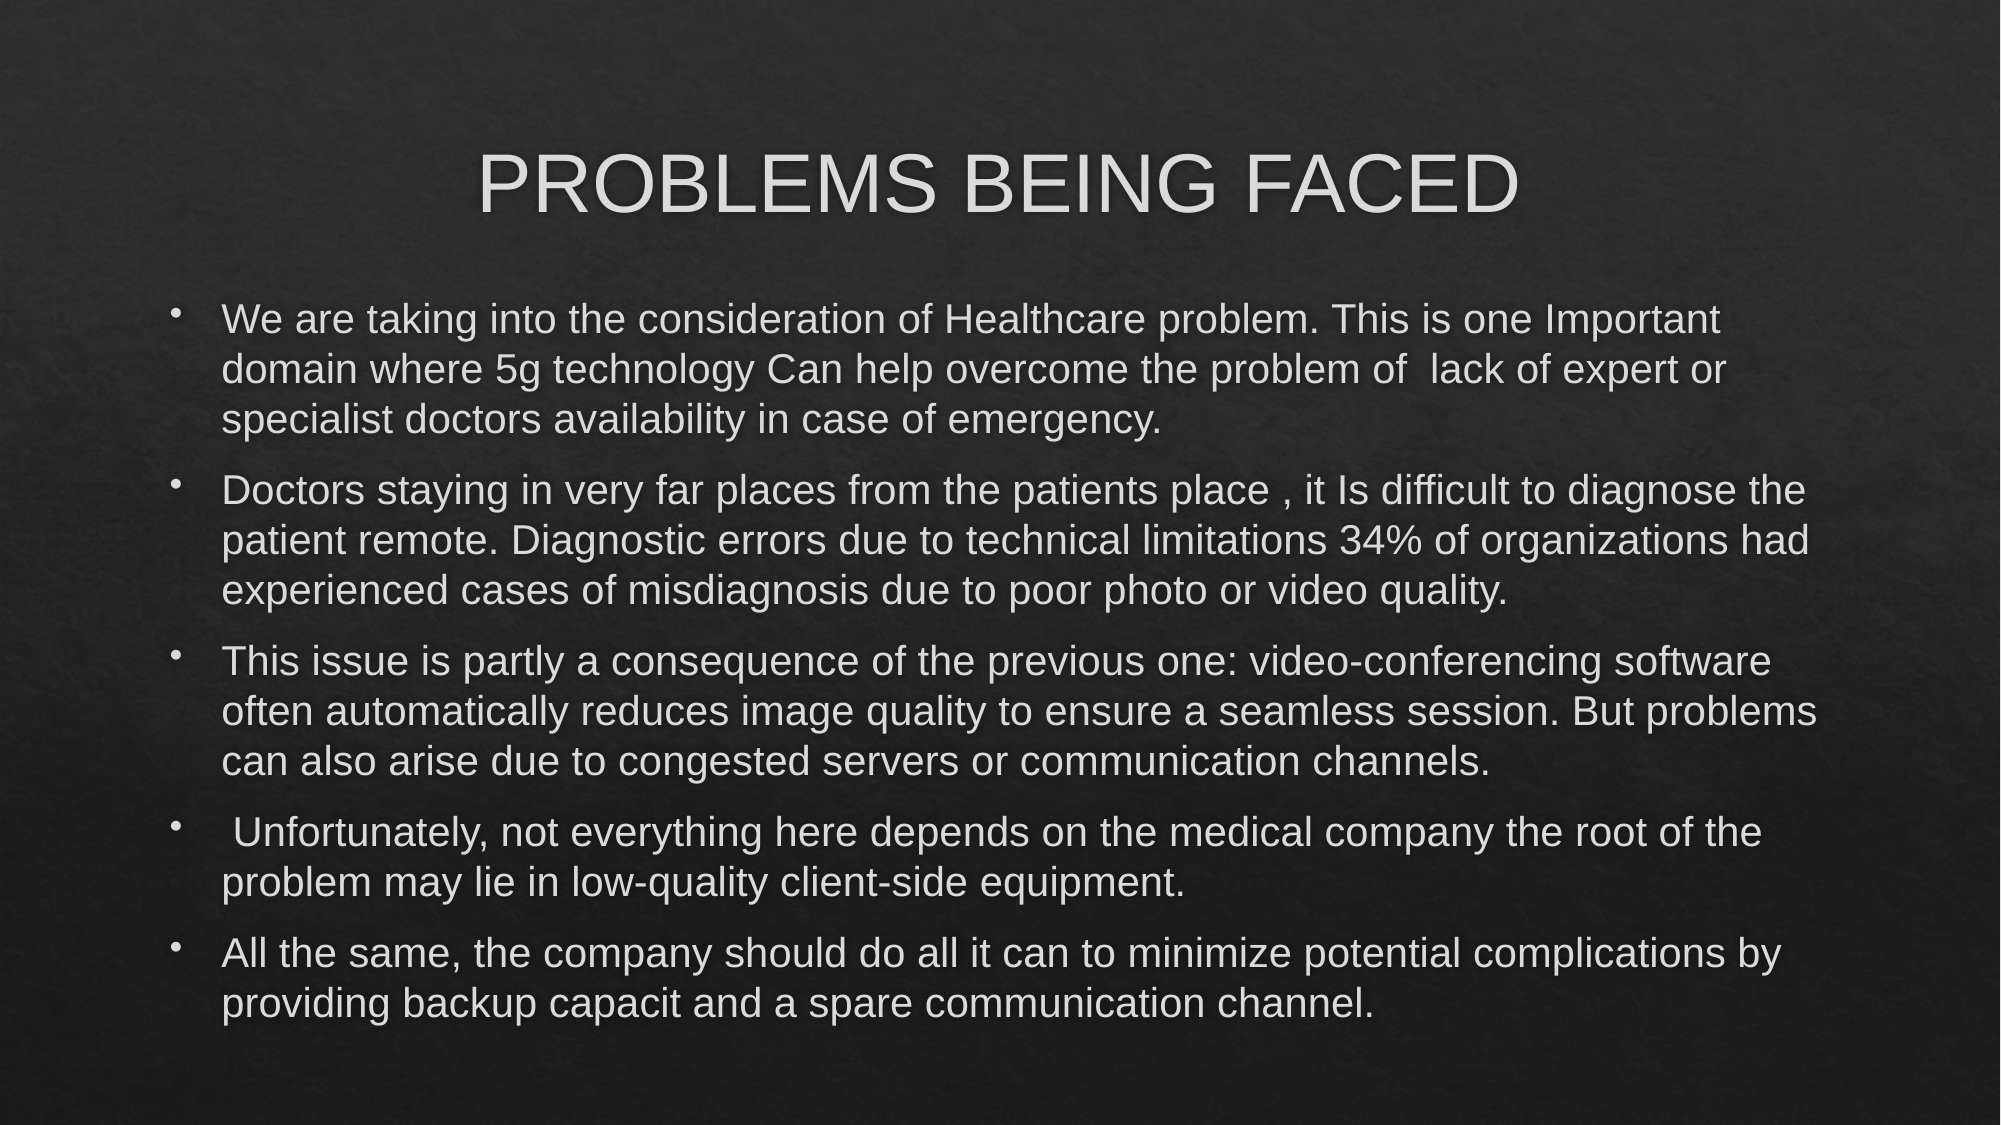

# PROBLEMS BEING FACED
We are taking into the consideration of Healthcare problem. This is one Important domain where 5g technology Can help overcome the problem of  lack of expert or specialist doctors availability in case of emergency.
Doctors staying in very far places from the patients place , it Is difficult to diagnose the patient remote. Diagnostic errors due to technical limitations 34% of organizations had experienced cases of misdiagnosis due to poor photo or video quality.
This issue is partly a consequence of the previous one: video-conferencing software often automatically reduces image quality to ensure a seamless session. But problems can also arise due to congested servers or communication channels.
 Unfortunately, not everything here depends on the medical company the root of the problem may lie in low-quality client-side equipment.
All the same, the company should do all it can to minimize potential complications by providing backup capacit and a spare communication channel.